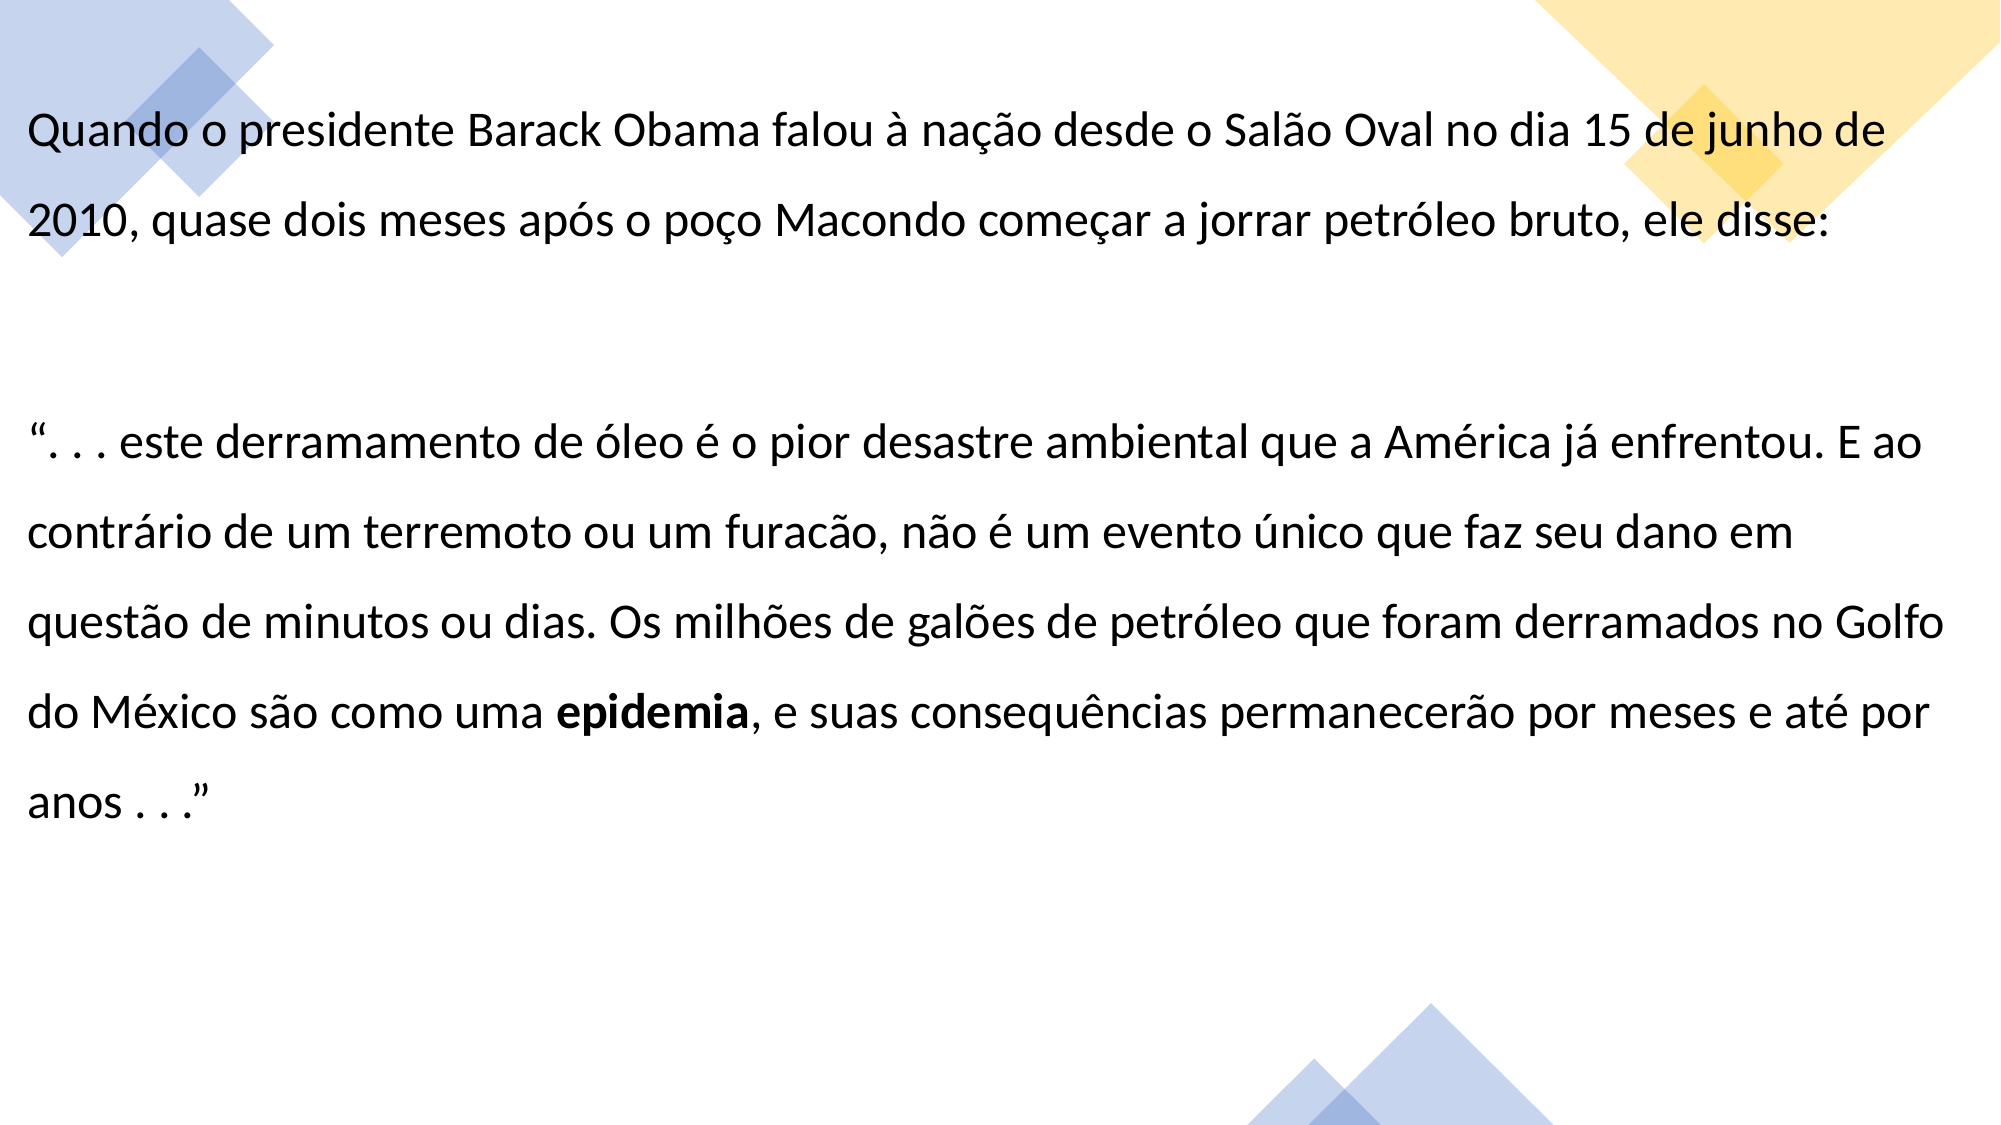

Quando o presidente Barack Obama falou à nação desde o Salão Oval no dia 15 de junho de 2010, quase dois meses após o poço Macondo começar a jorrar petróleo bruto, ele disse:

“. . . este derramamento de óleo é o pior desastre ambiental que a América já enfrentou. E ao contrário de um terremoto ou um furacão, não é um evento único que faz seu dano em questão de minutos ou dias. Os milhões de galões de petróleo que foram derramados no Golfo do México são como uma epidemia, e suas consequências permanecerão por meses e até por anos . . .”